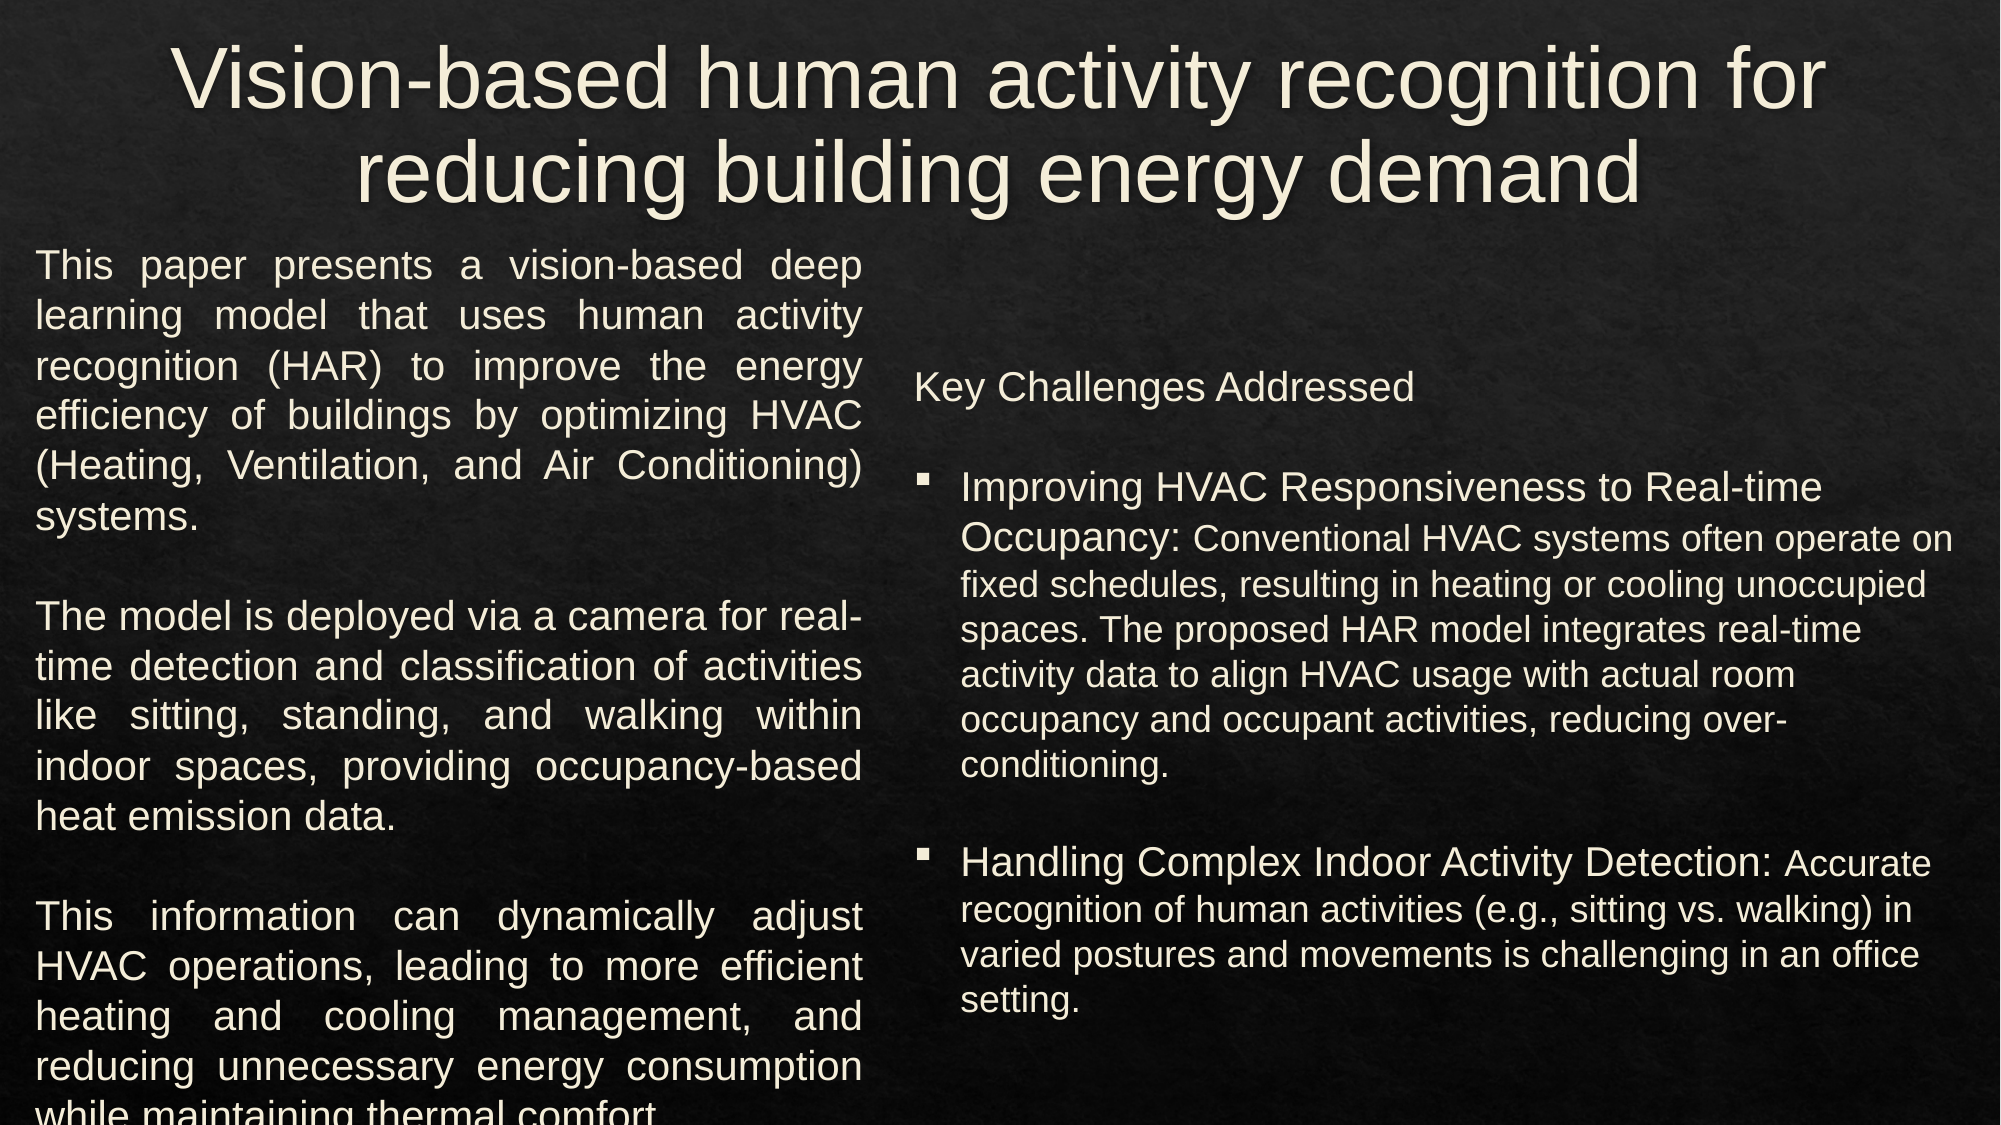

# Vision-based human activity recognition for reducing building energy demand
This paper presents a vision-based deep learning model that uses human activity recognition (HAR) to improve the energy efficiency of buildings by optimizing HVAC (Heating, Ventilation, and Air Conditioning) systems.

The model is deployed via a camera for real-time detection and classification of activities like sitting, standing, and walking within indoor spaces, providing occupancy-based heat emission data.

This information can dynamically adjust HVAC operations, leading to more efficient heating and cooling management, and reducing unnecessary energy consumption while maintaining thermal comfort.
Key Challenges Addressed

Improving HVAC Responsiveness to Real-time Occupancy: Conventional HVAC systems often operate on fixed schedules, resulting in heating or cooling unoccupied spaces. The proposed HAR model integrates real-time activity data to align HVAC usage with actual room occupancy and occupant activities, reducing over-conditioning.

Handling Complex Indoor Activity Detection: Accurate recognition of human activities (e.g., sitting vs. walking) in varied postures and movements is challenging in an office setting.